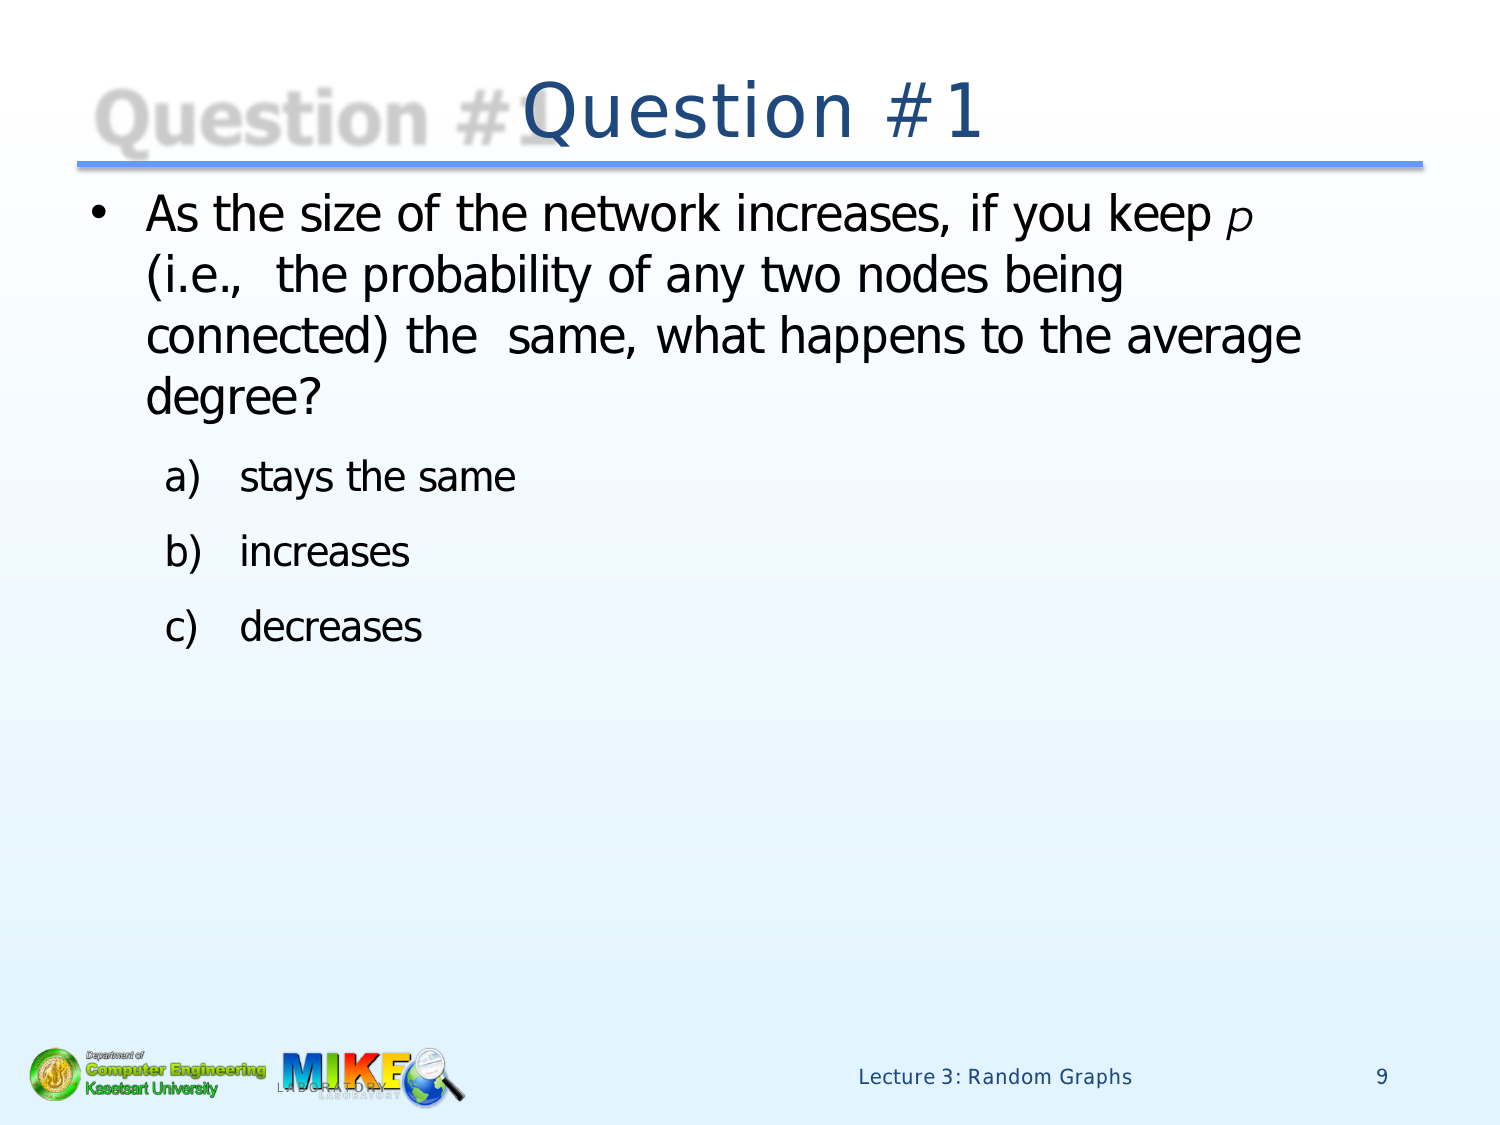

# Question #1

As the size of the network increases, if you keep p (i.e.,  the probability of any two nodes being connected) the  same, what happens to the average degree?
stays the same
increases
decreases

Lecture 3: Random Graphs
9